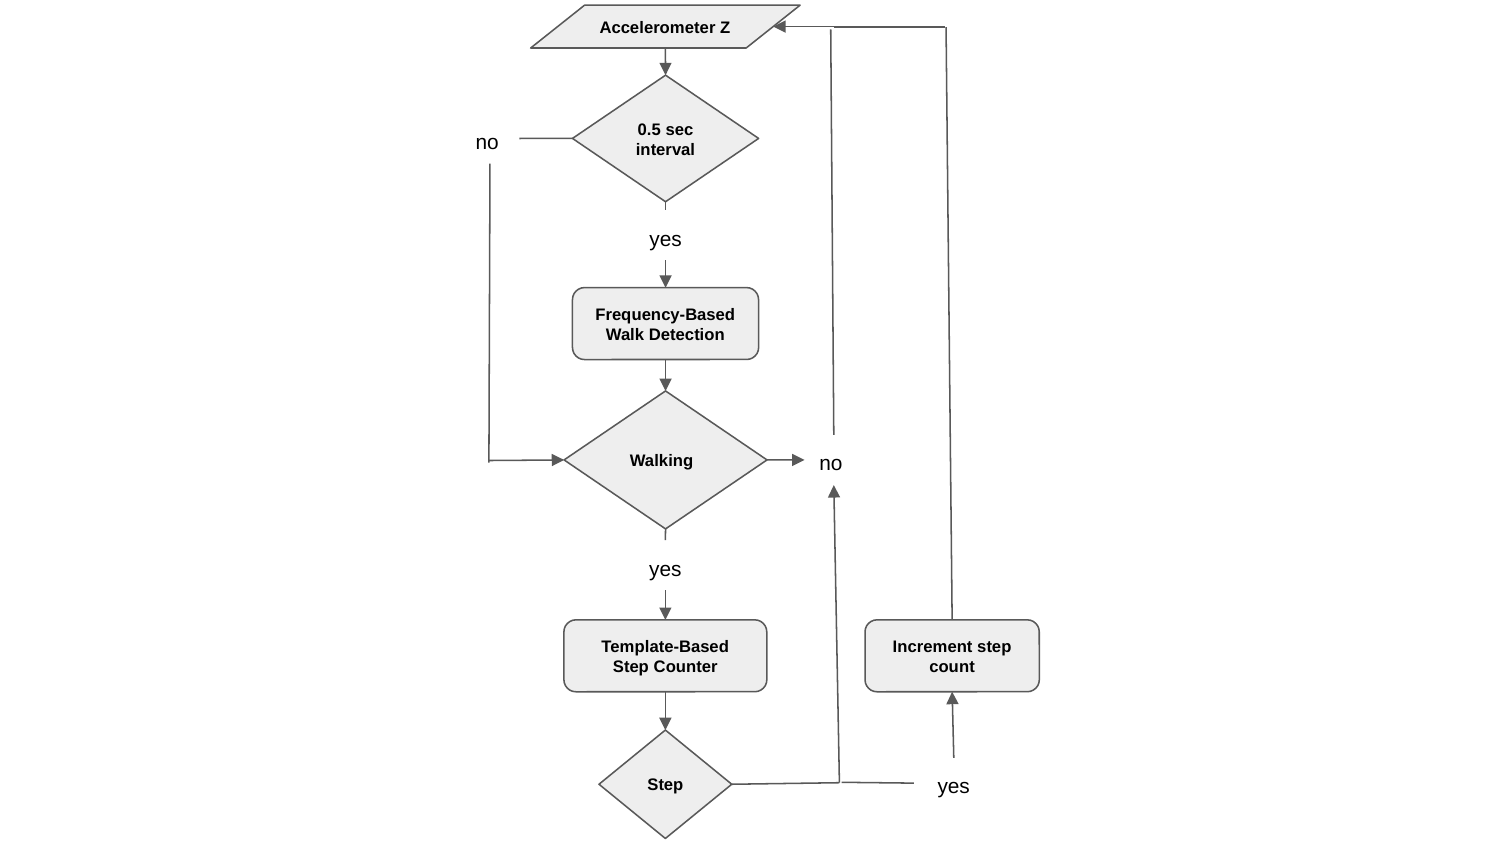

Accelerometer Z
0.5 sec interval
no
yes
Frequency-Based Walk Detection
Walking
no
yes
Template-Based
Step Counter
Increment step count
Step
yes